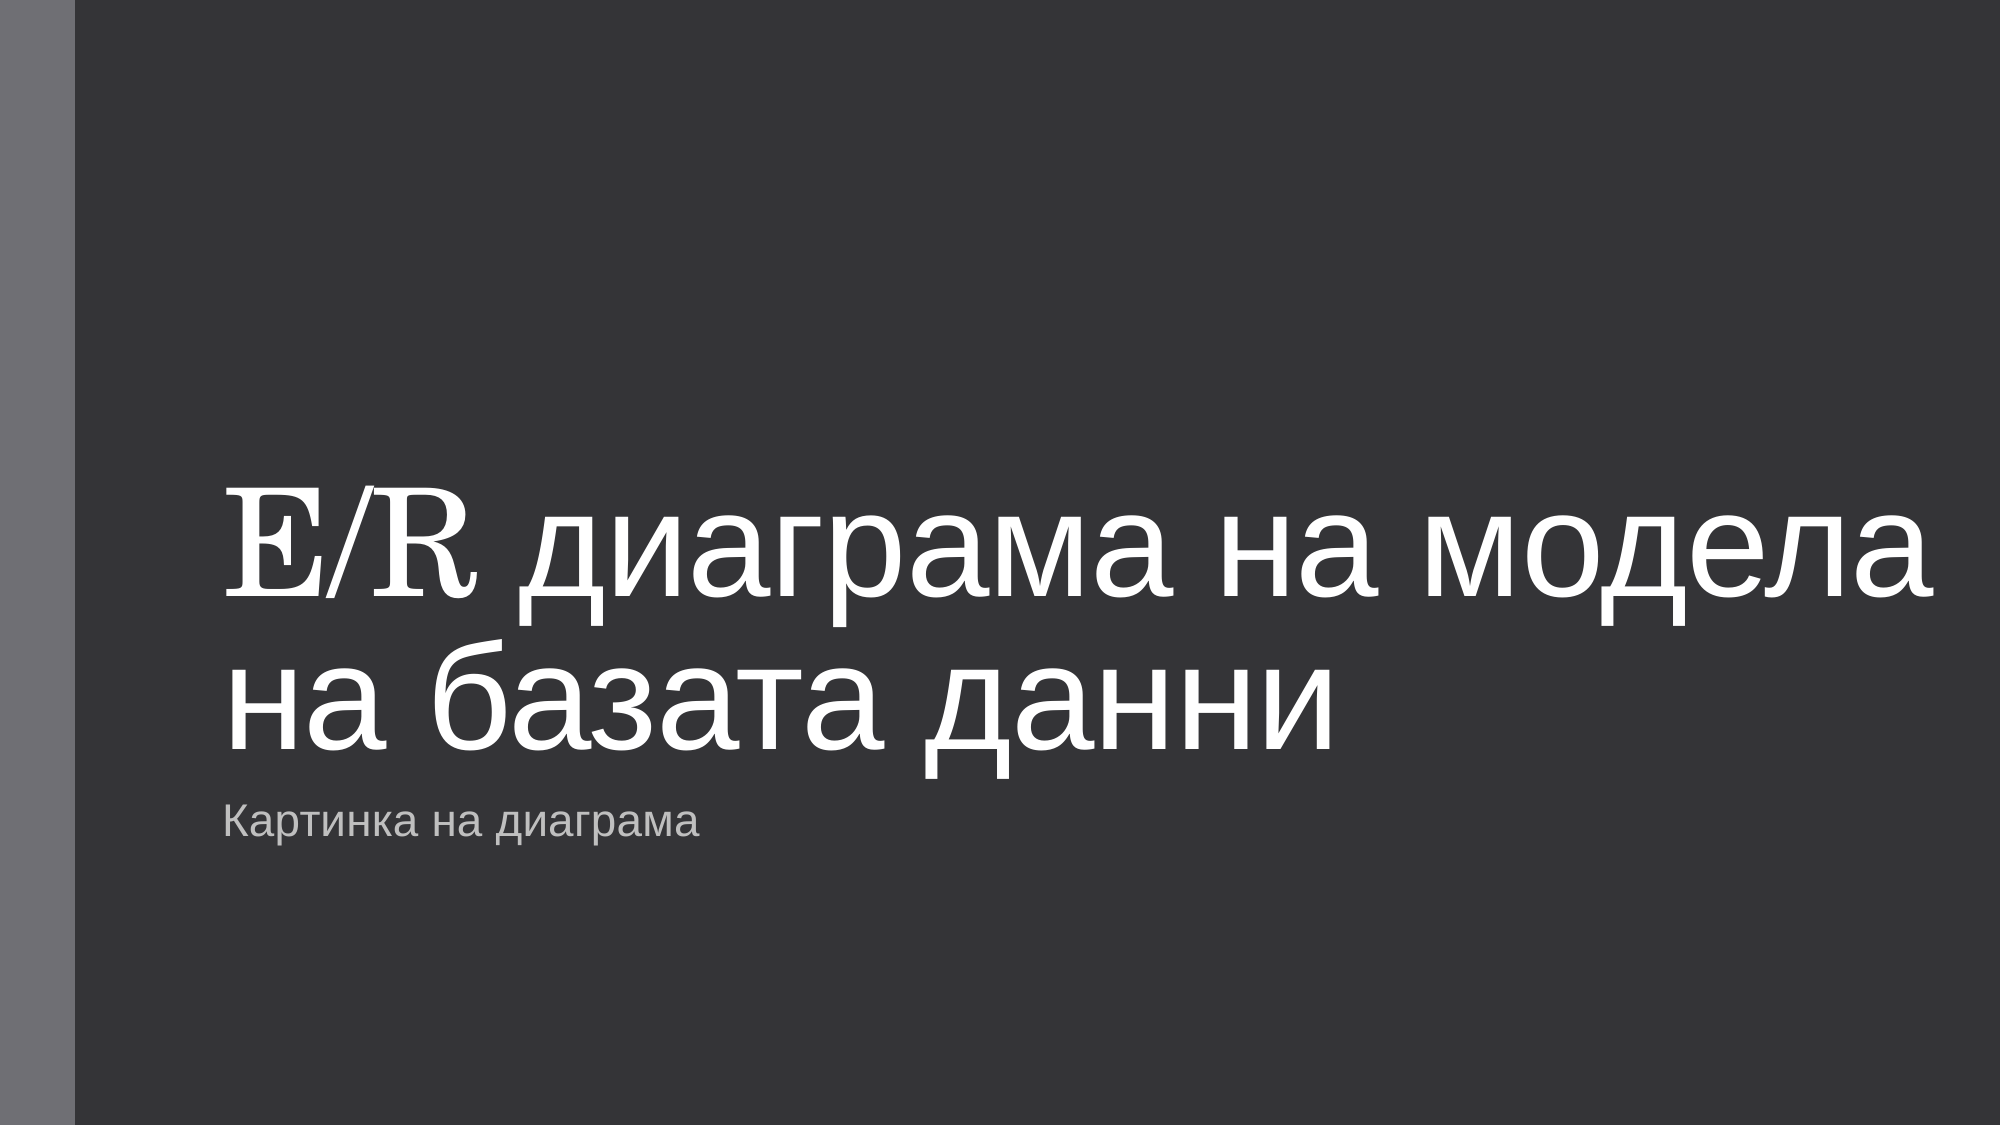

# E/R диаграма на модела на базата данни
Картинка на диаграма